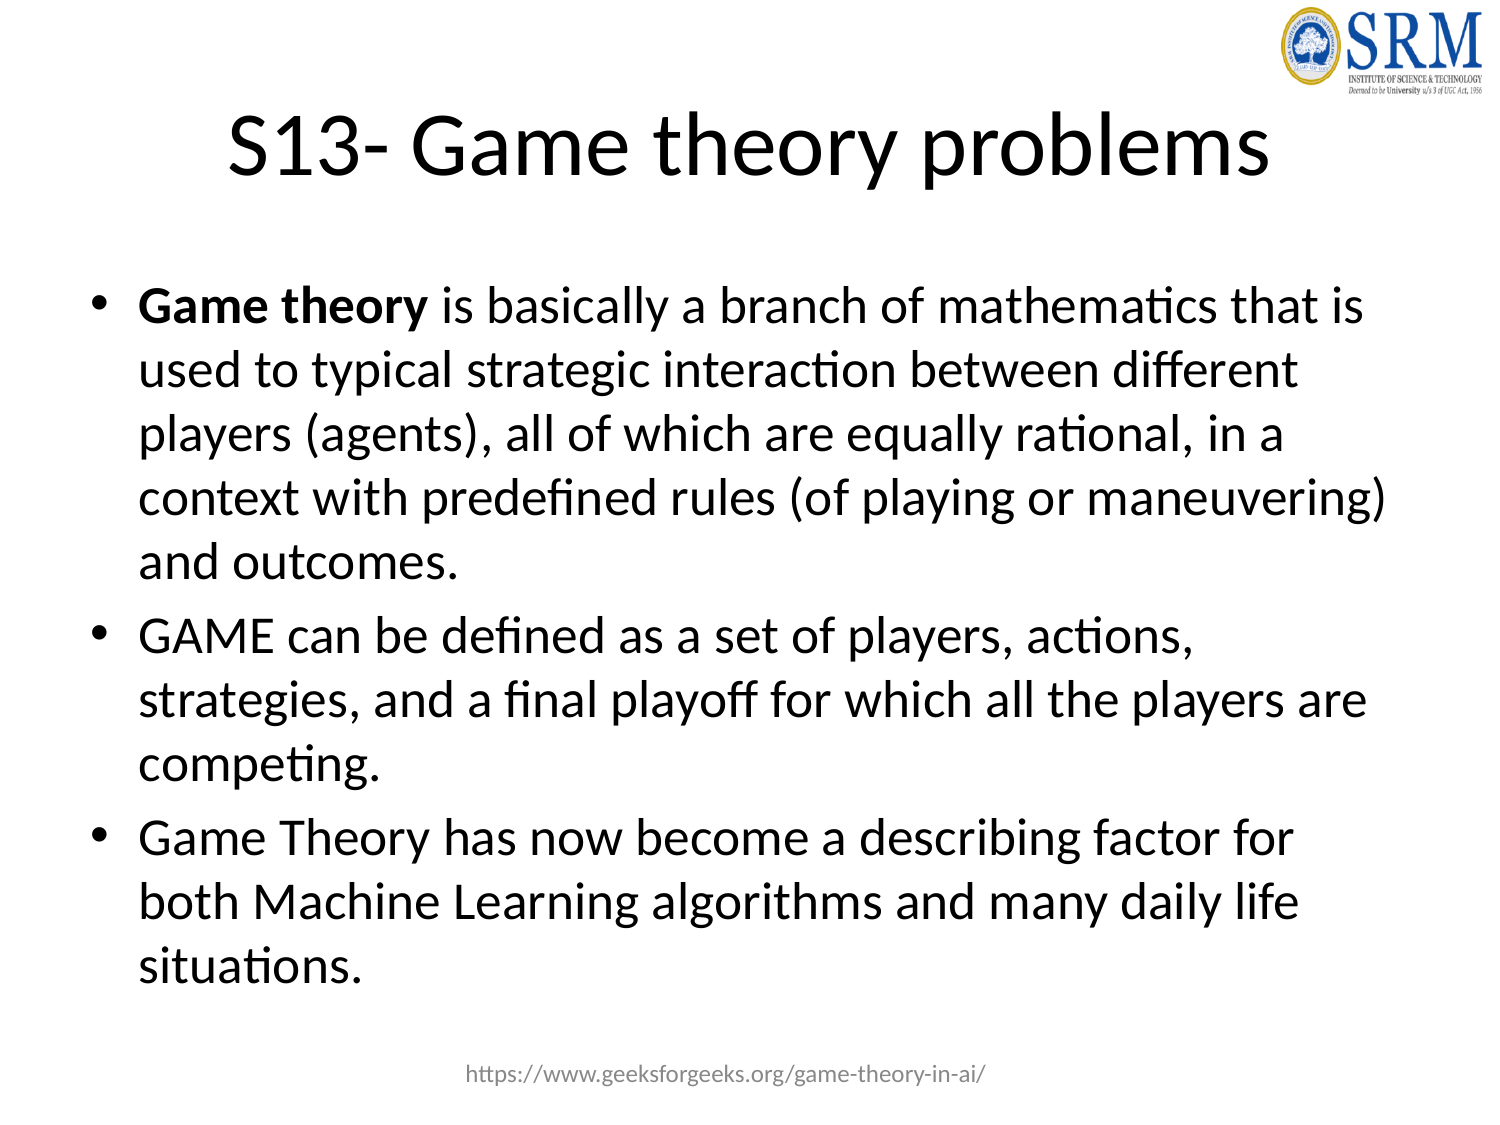

# S13- Game theory problems
Game theory is basically a branch of mathematics that is used to typical strategic interaction between different players (agents), all of which are equally rational, in a context with predefined rules (of playing or maneuvering) and outcomes.
GAME can be defined as a set of players, actions, strategies, and a final playoff for which all the players are competing.
Game Theory has now become a describing factor for both Machine Learning algorithms and many daily life situations.

https://www.geeksforgeeks.org/game-theory-in-ai/